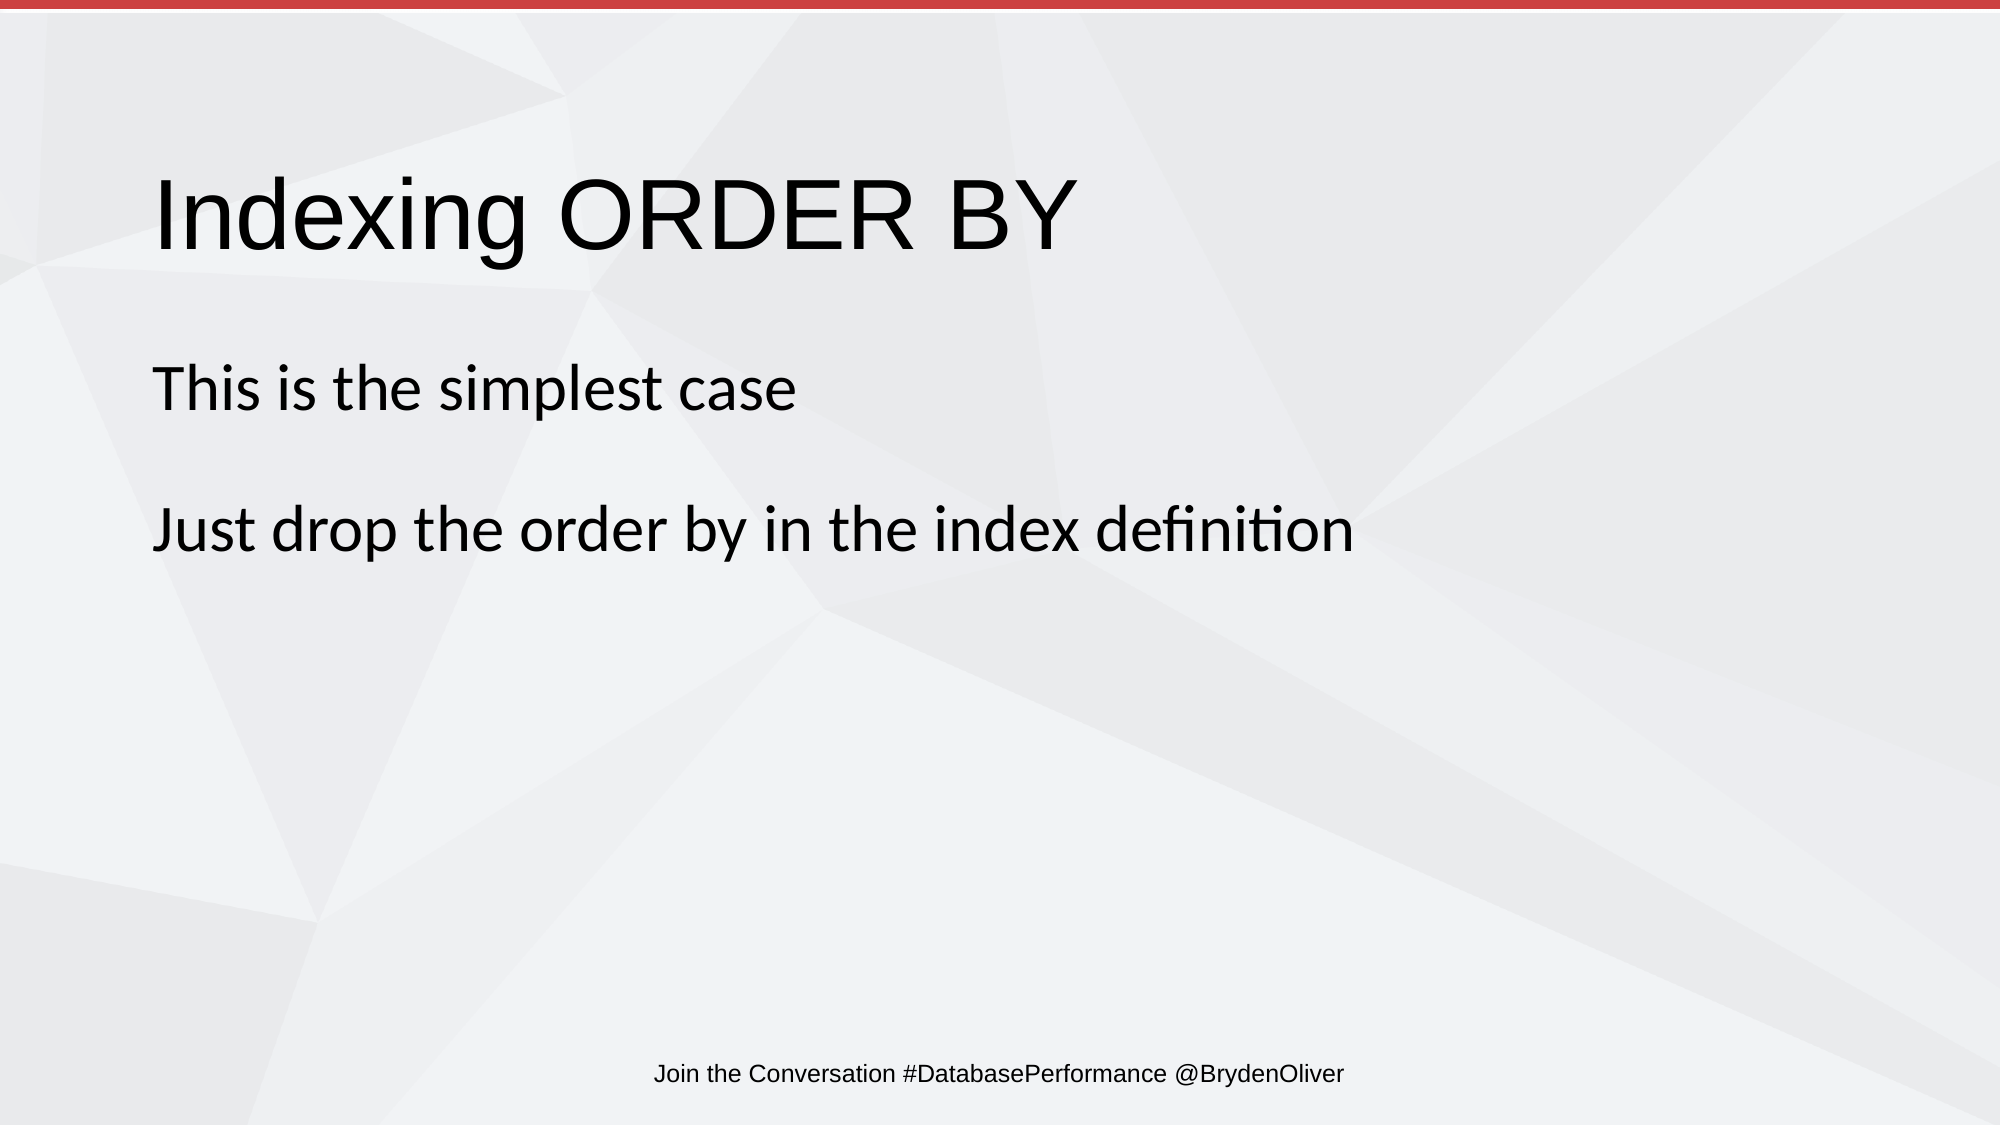

# Indexing ORDER BY
This is the simplest case
Just drop the order by in the index definition
Join the Conversation #DatabasePerformance @BrydenOliver